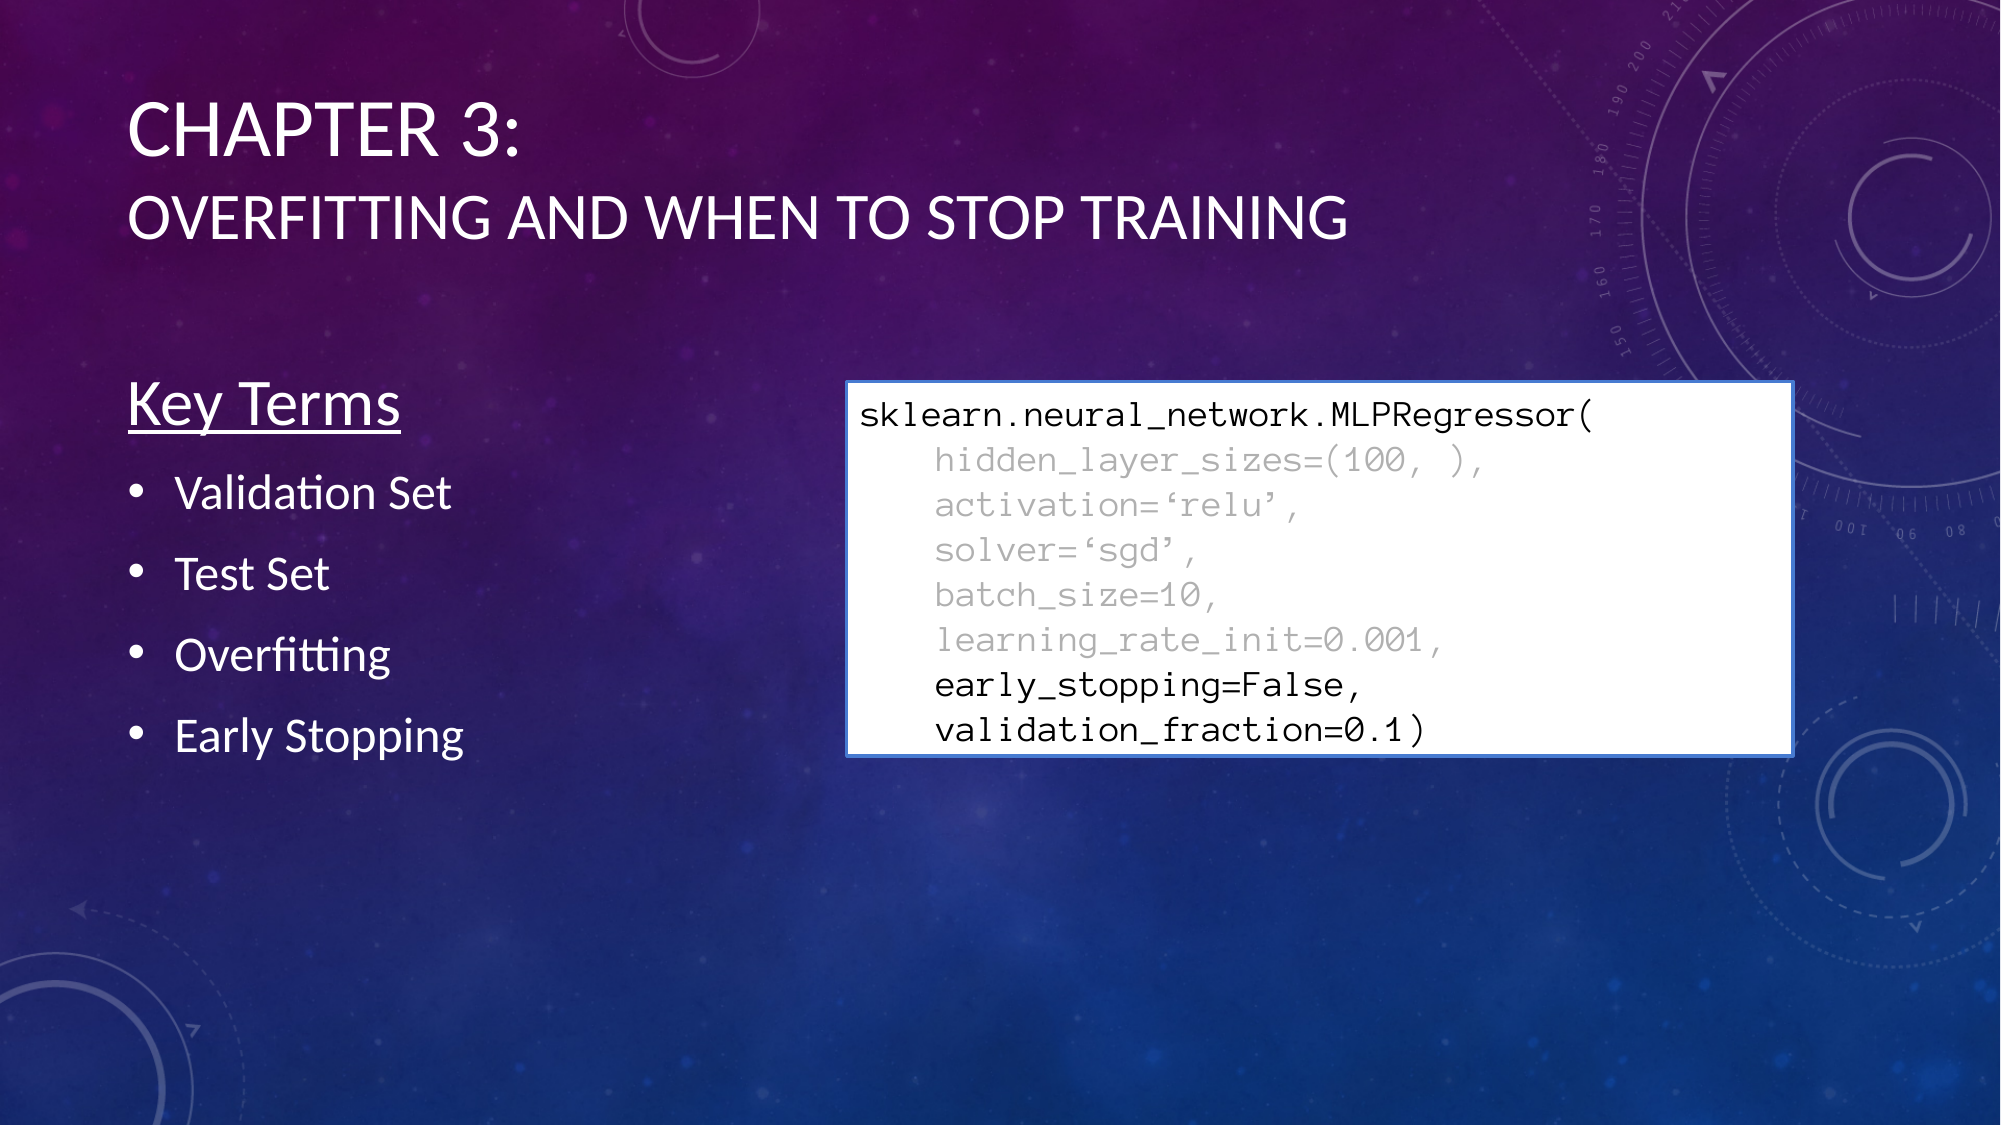

# Chapter 3: OVERFITTING AND WHEN TO STOP Training
Key Terms
Validation Set
Test Set
Overfitting
Early Stopping
sklearn.neural_network.MLPRegressor(
hidden_layer_sizes=(100, ),
activation=‘relu’,
solver=‘sgd’,
batch_size=10,
learning_rate_init=0.001,
early_stopping=False,
validation_fraction=0.1)